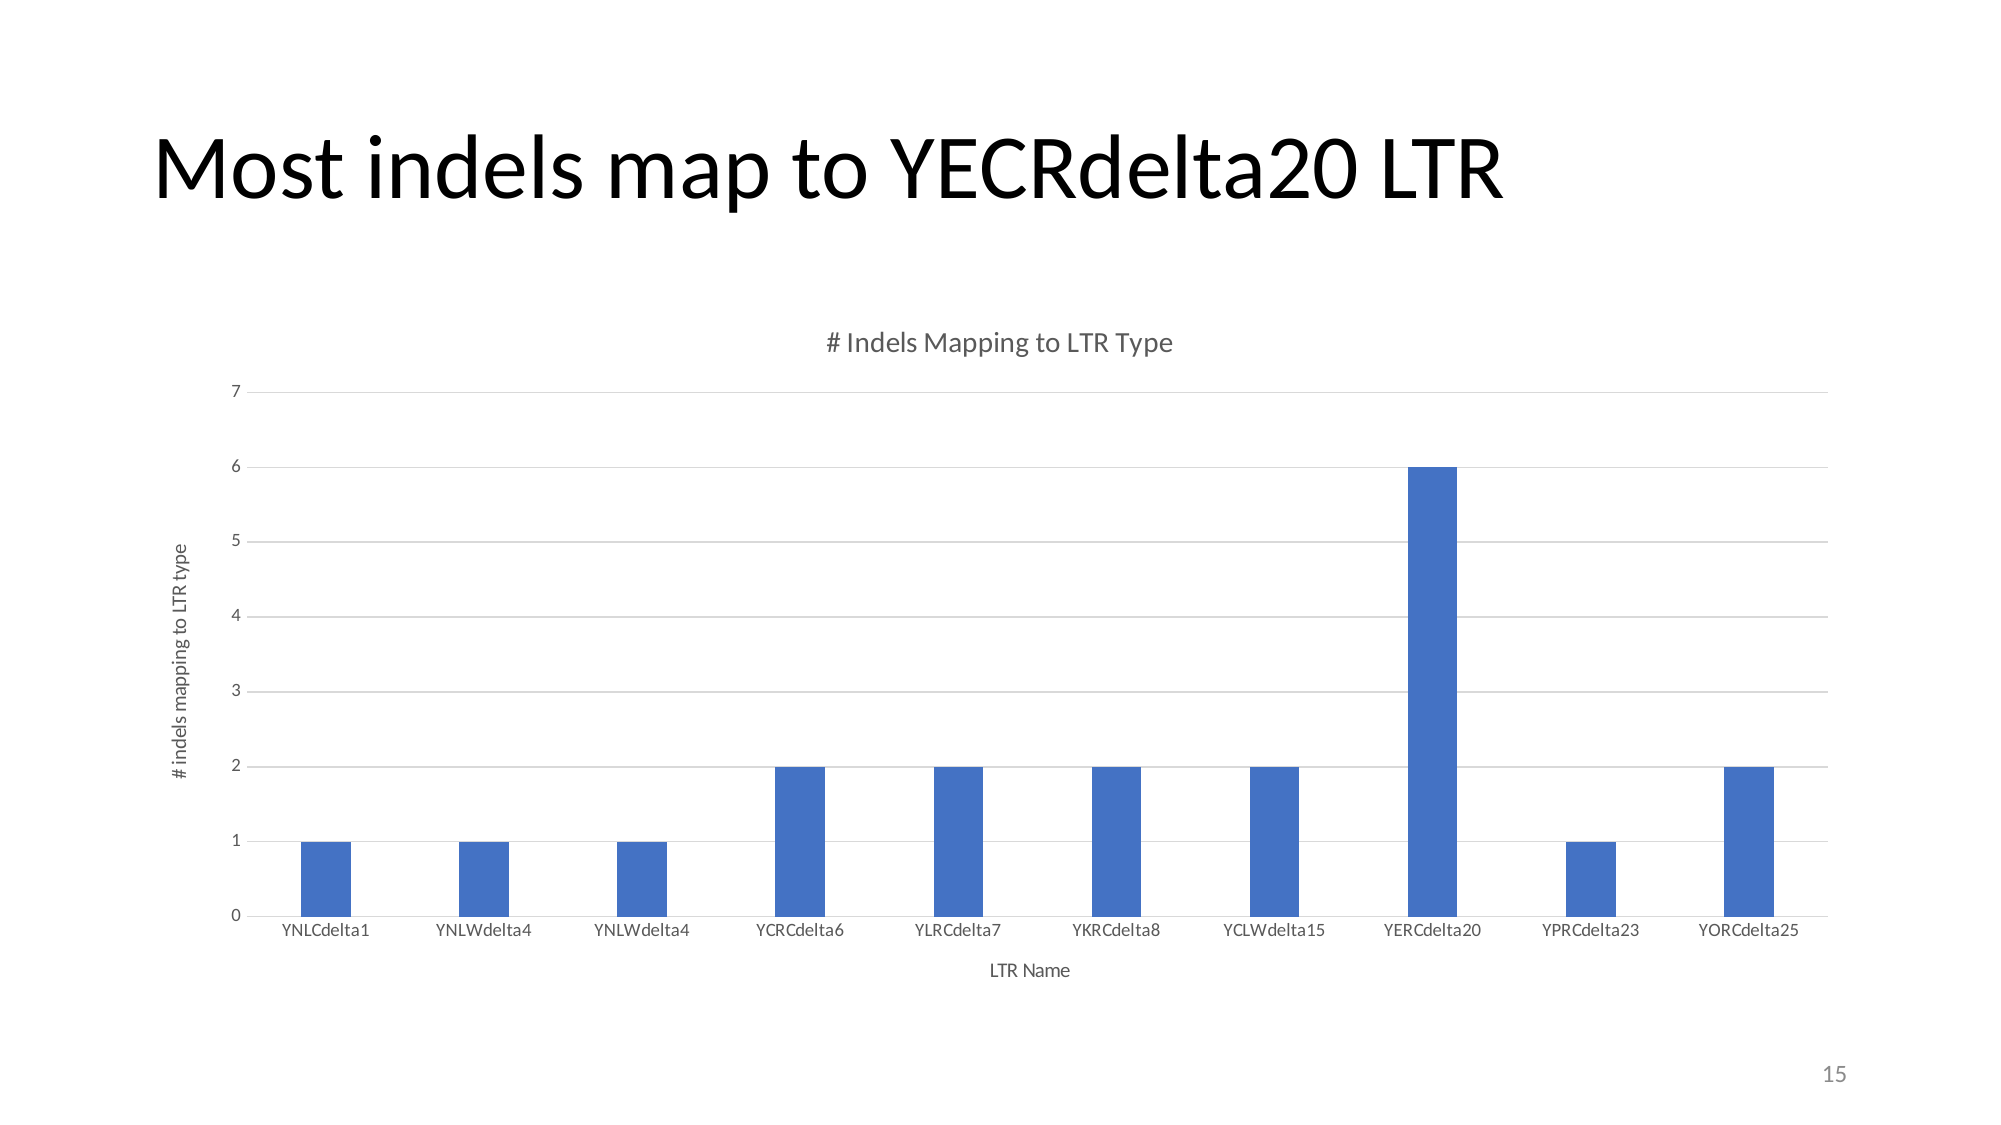

# Most indels map to YECRdelta20 LTR

### Chart: # Indels Mapping to LTR Type

| Category | # indels |
|---|---|
| YNLCdelta1 | 1.0 |
| YNLWdelta4 | 1.0 |
| YNLWdelta4 | 1.0 |
| YCRCdelta6 | 2.0 |
| YLRCdelta7 | 2.0 |
| YKRCdelta8 | 2.0 |
| YCLWdelta15 | 2.0 |
| YERCdelta20 | 6.0 |
| YPRCdelta23 | 1.0 |
| YORCdelta25 | 2.0 |
15